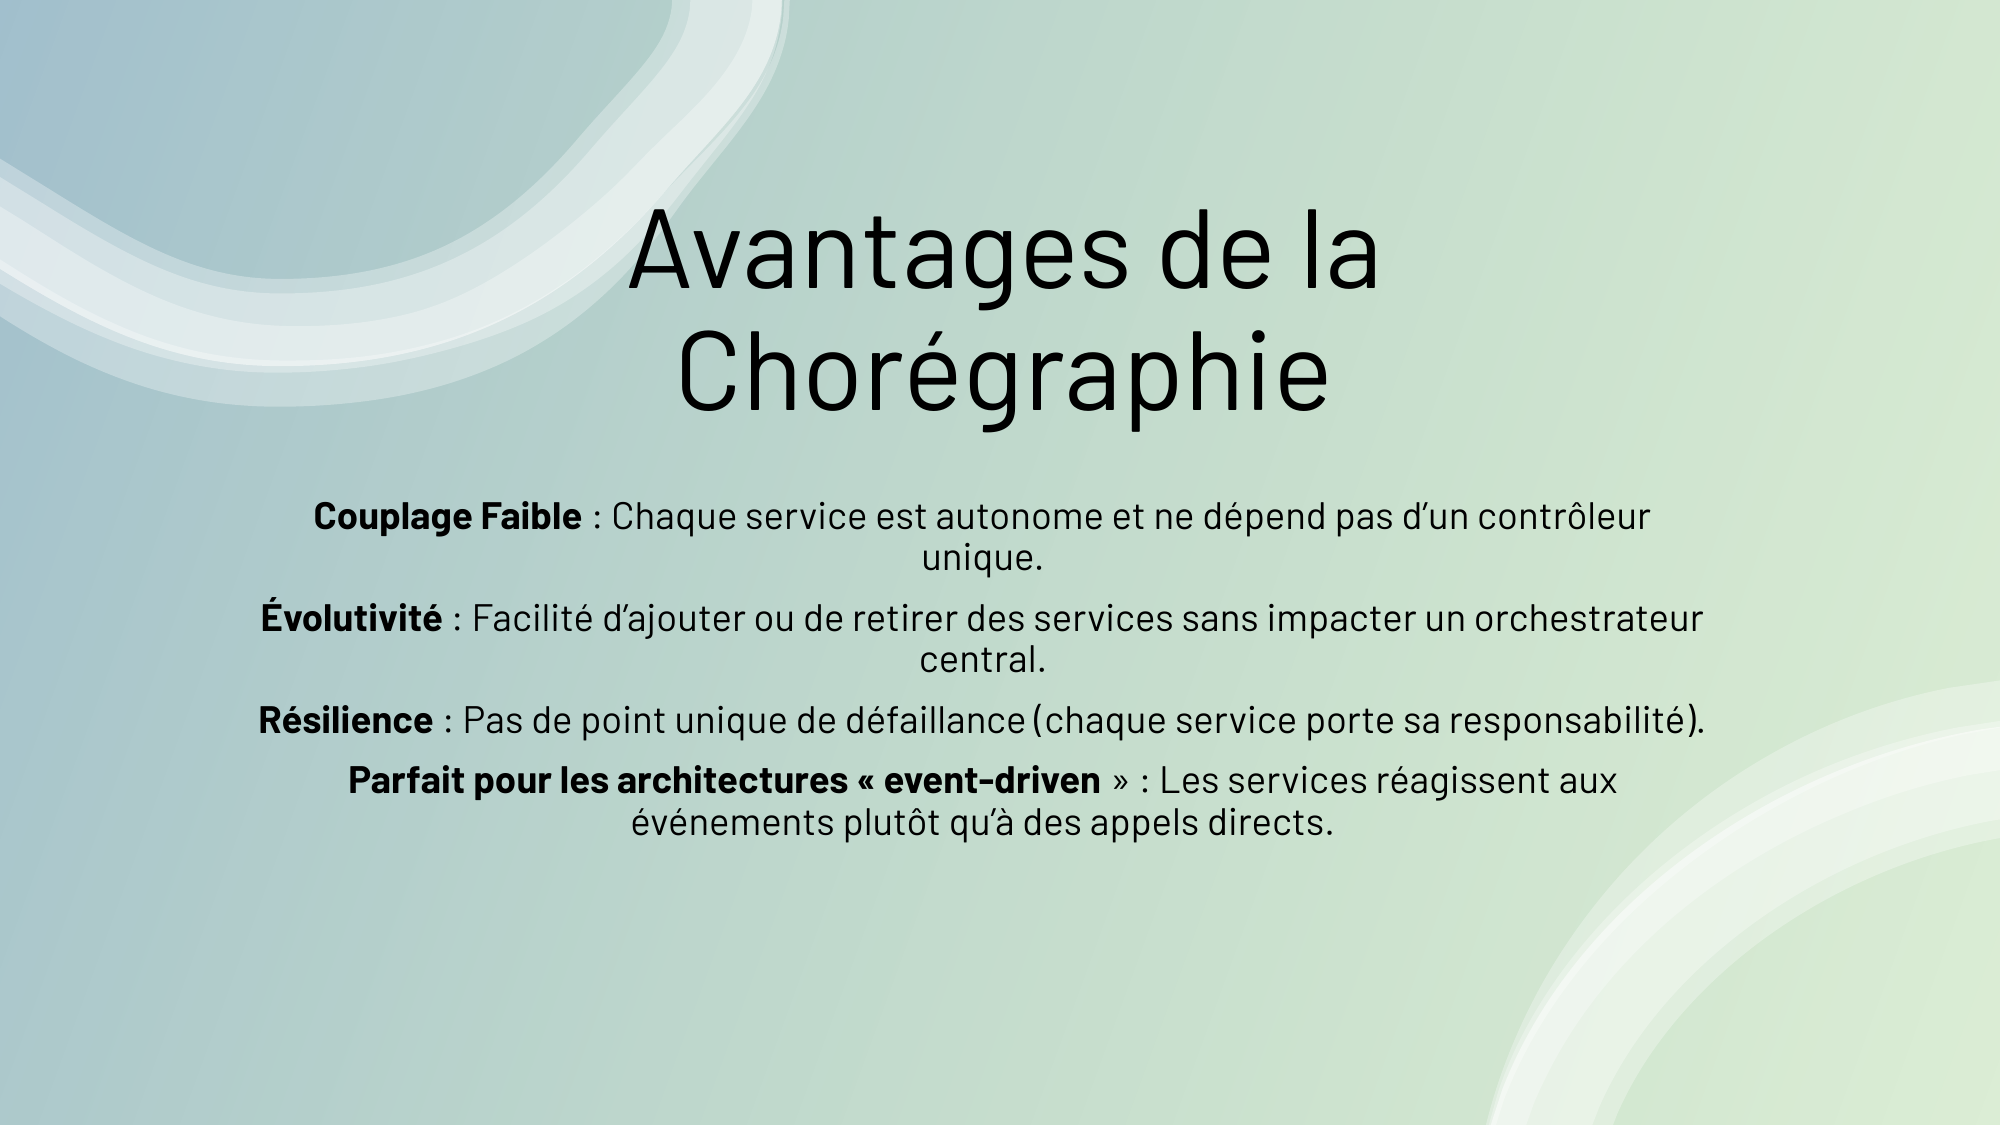

# Avantages de la Chorégraphie
Couplage Faible : Chaque service est autonome et ne dépend pas d’un contrôleur unique.
Évolutivité : Facilité d’ajouter ou de retirer des services sans impacter un orchestrateur central.
Résilience : Pas de point unique de défaillance (chaque service porte sa responsabilité).
Parfait pour les architectures « event-driven » : Les services réagissent aux événements plutôt qu’à des appels directs.